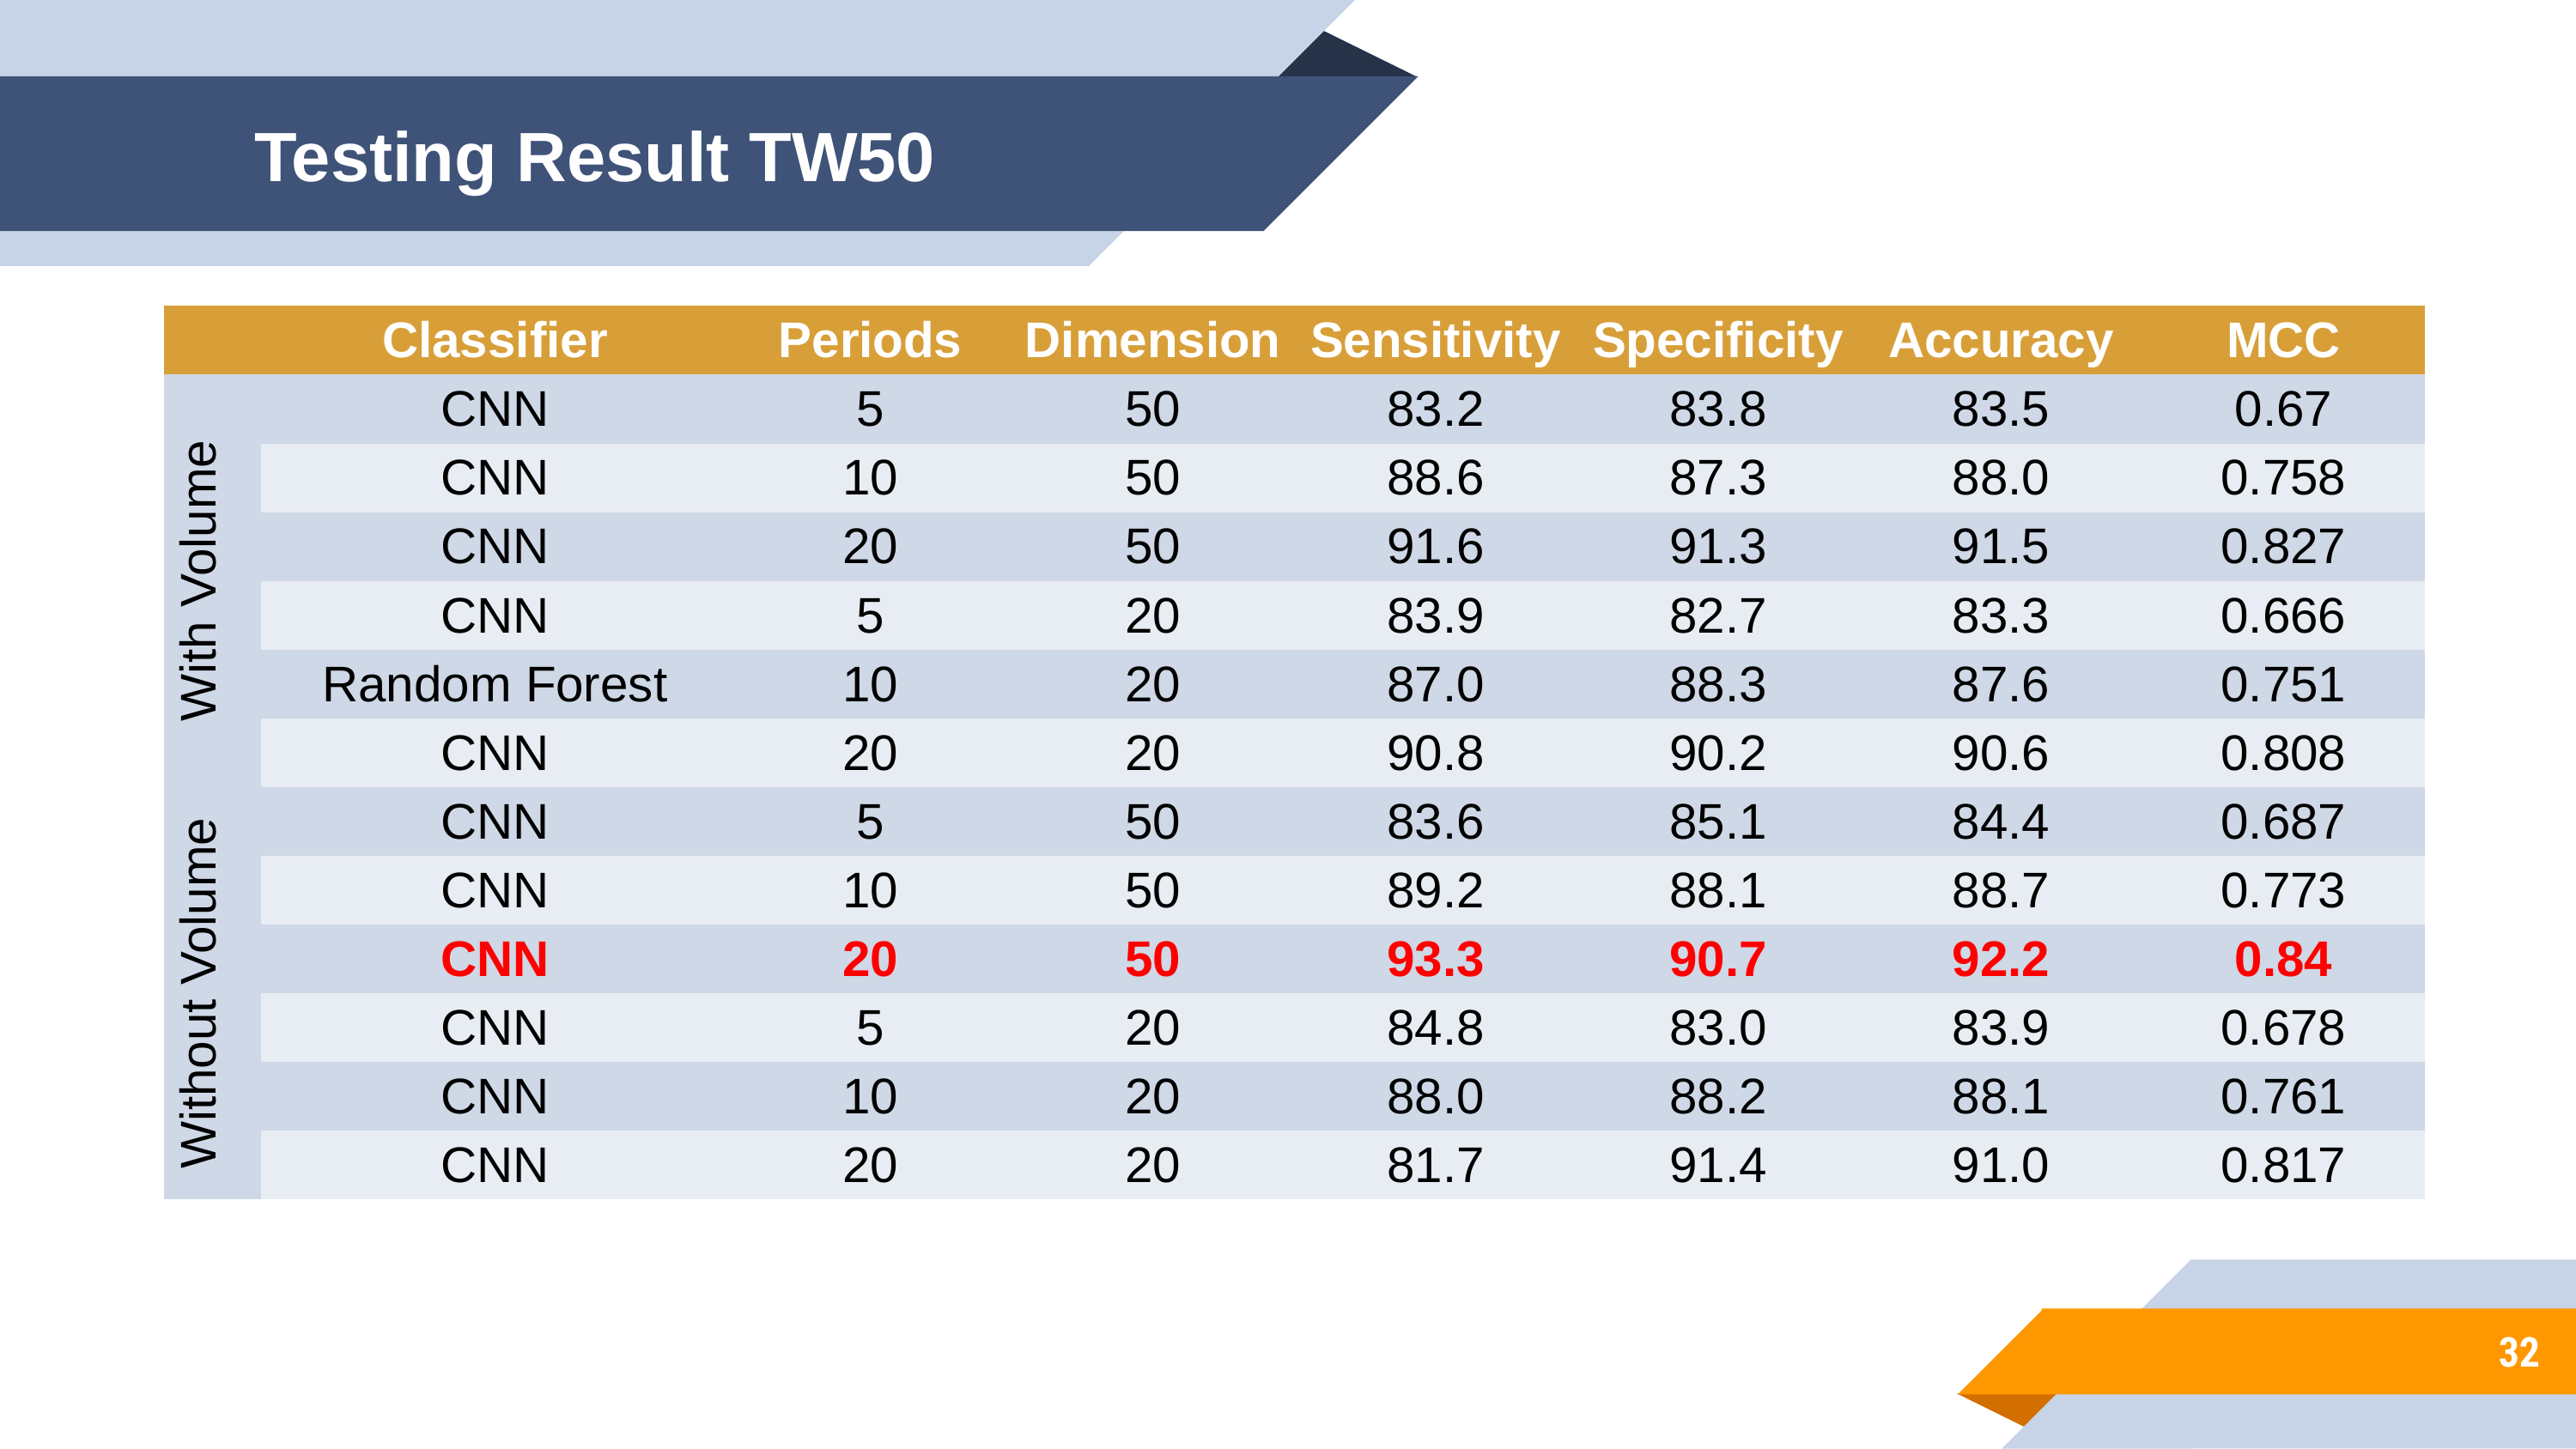

# Testing Result TW50
|  | Classifier | Periods | Dimension | Sensitivity | Specificity | Accuracy | MCC |
| --- | --- | --- | --- | --- | --- | --- | --- |
| With Volume | CNN | 5 | 50 | 83.2 | 83.8 | 83.5 | 0.67 |
|  | CNN | 10 | 50 | 88.6 | 87.3 | 88.0 | 0.758 |
|  | CNN | 20 | 50 | 91.6 | 91.3 | 91.5 | 0.827 |
|  | CNN | 5 | 20 | 83.9 | 82.7 | 83.3 | 0.666 |
|  | Random Forest | 10 | 20 | 87.0 | 88.3 | 87.6 | 0.751 |
|  | CNN | 20 | 20 | 90.8 | 90.2 | 90.6 | 0.808 |
| Without Volume | CNN | 5 | 50 | 83.6 | 85.1 | 84.4 | 0.687 |
|  | CNN | 10 | 50 | 89.2 | 88.1 | 88.7 | 0.773 |
|  | CNN | 20 | 50 | 93.3 | 90.7 | 92.2 | 0.84 |
|  | CNN | 5 | 20 | 84.8 | 83.0 | 83.9 | 0.678 |
|  | CNN | 10 | 20 | 88.0 | 88.2 | 88.1 | 0.761 |
|  | CNN | 20 | 20 | 81.7 | 91.4 | 91.0 | 0.817 |
32